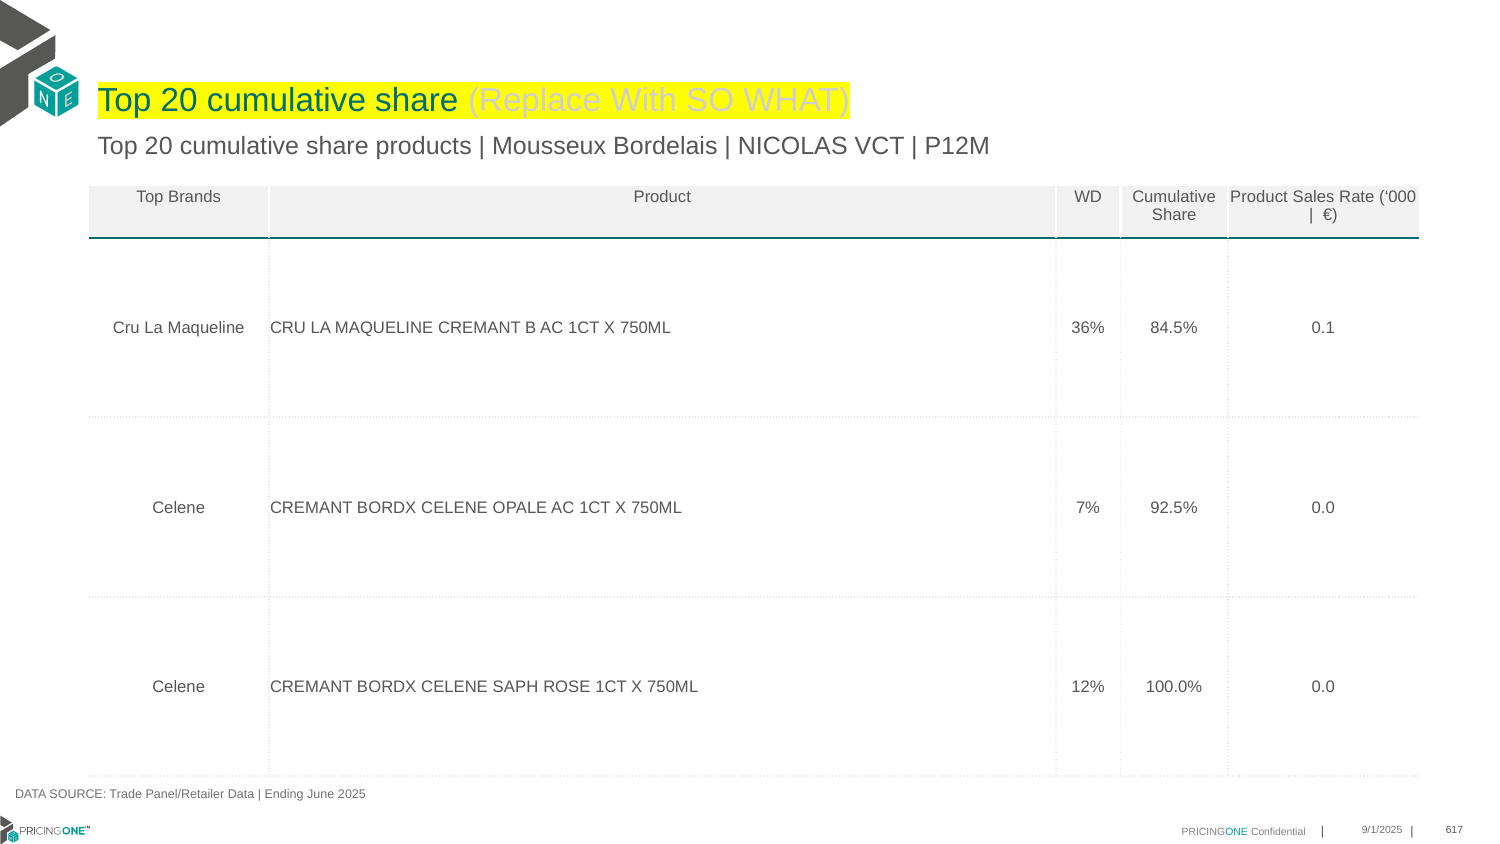

# Top 20 cumulative share (Replace With SO WHAT)
Top 20 cumulative share products | Mousseux Bordelais | NICOLAS VCT | P12M
| Top Brands | Product | WD | Cumulative Share | Product Sales Rate (‘000 | €) |
| --- | --- | --- | --- | --- |
| Cru La Maqueline | CRU LA MAQUELINE CREMANT B AC 1CT X 750ML | 36% | 84.5% | 0.1 |
| Celene | CREMANT BORDX CELENE OPALE AC 1CT X 750ML | 7% | 92.5% | 0.0 |
| Celene | CREMANT BORDX CELENE SAPH ROSE 1CT X 750ML | 12% | 100.0% | 0.0 |
DATA SOURCE: Trade Panel/Retailer Data | Ending June 2025

9/1/2025
617